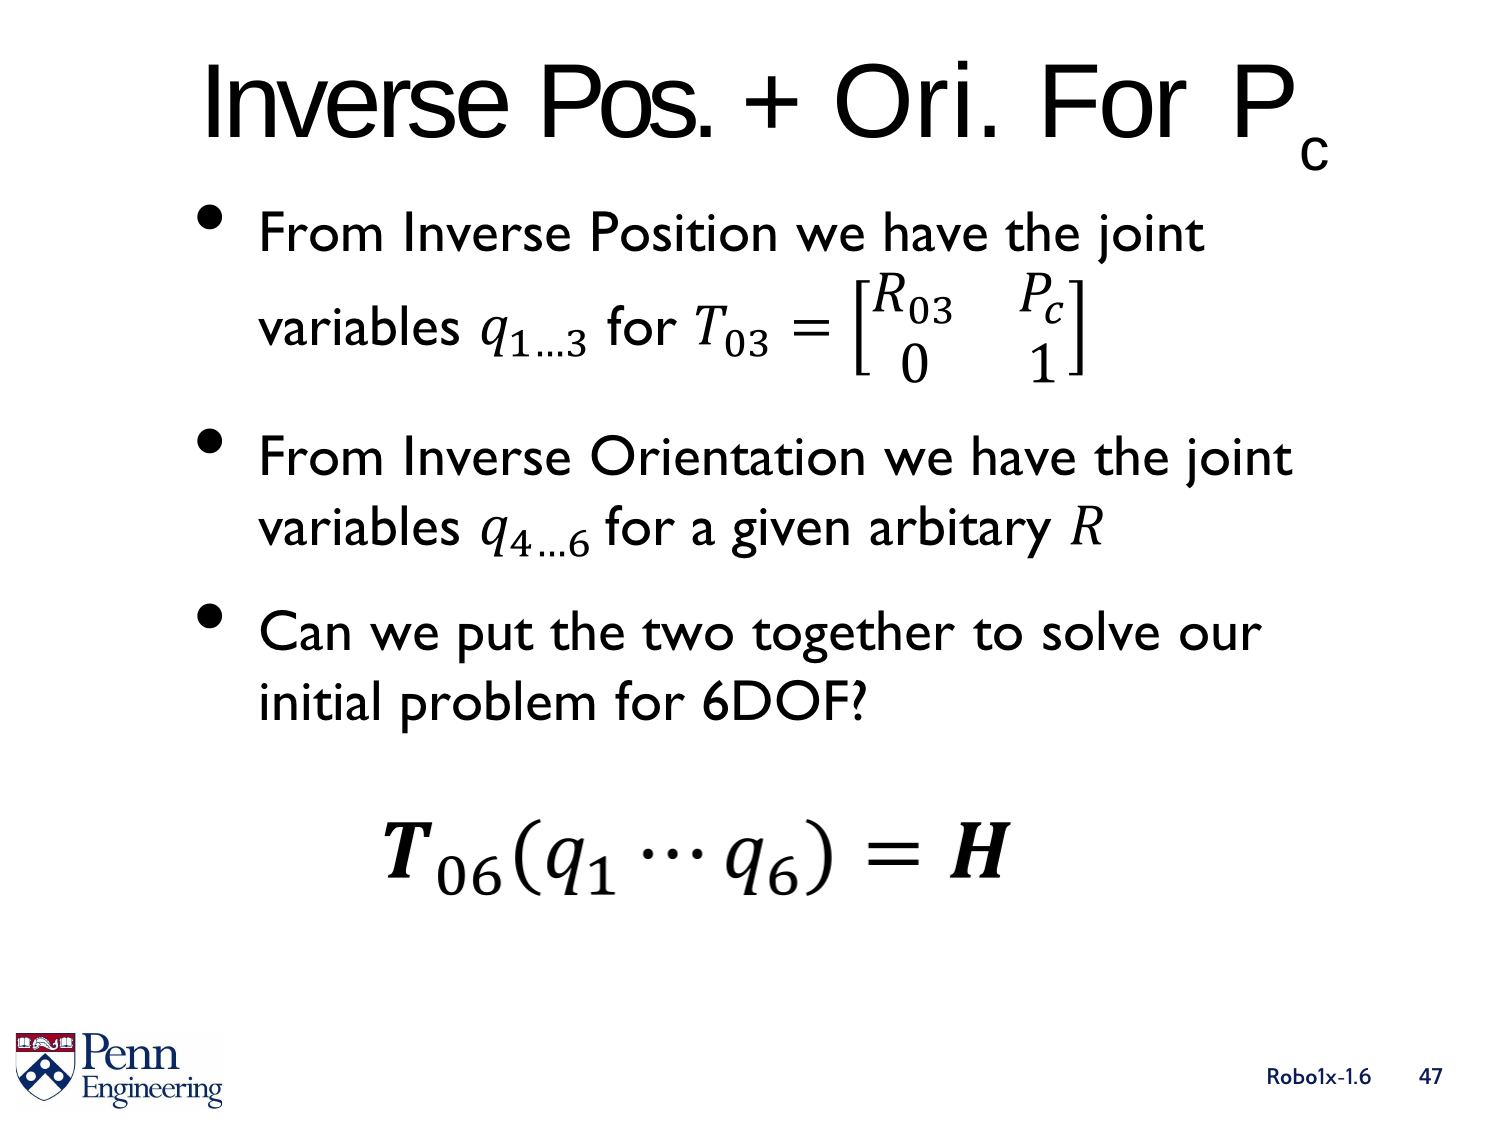

# Inverse Pos. + Ori. For Pc

Robo1x-1.6
47